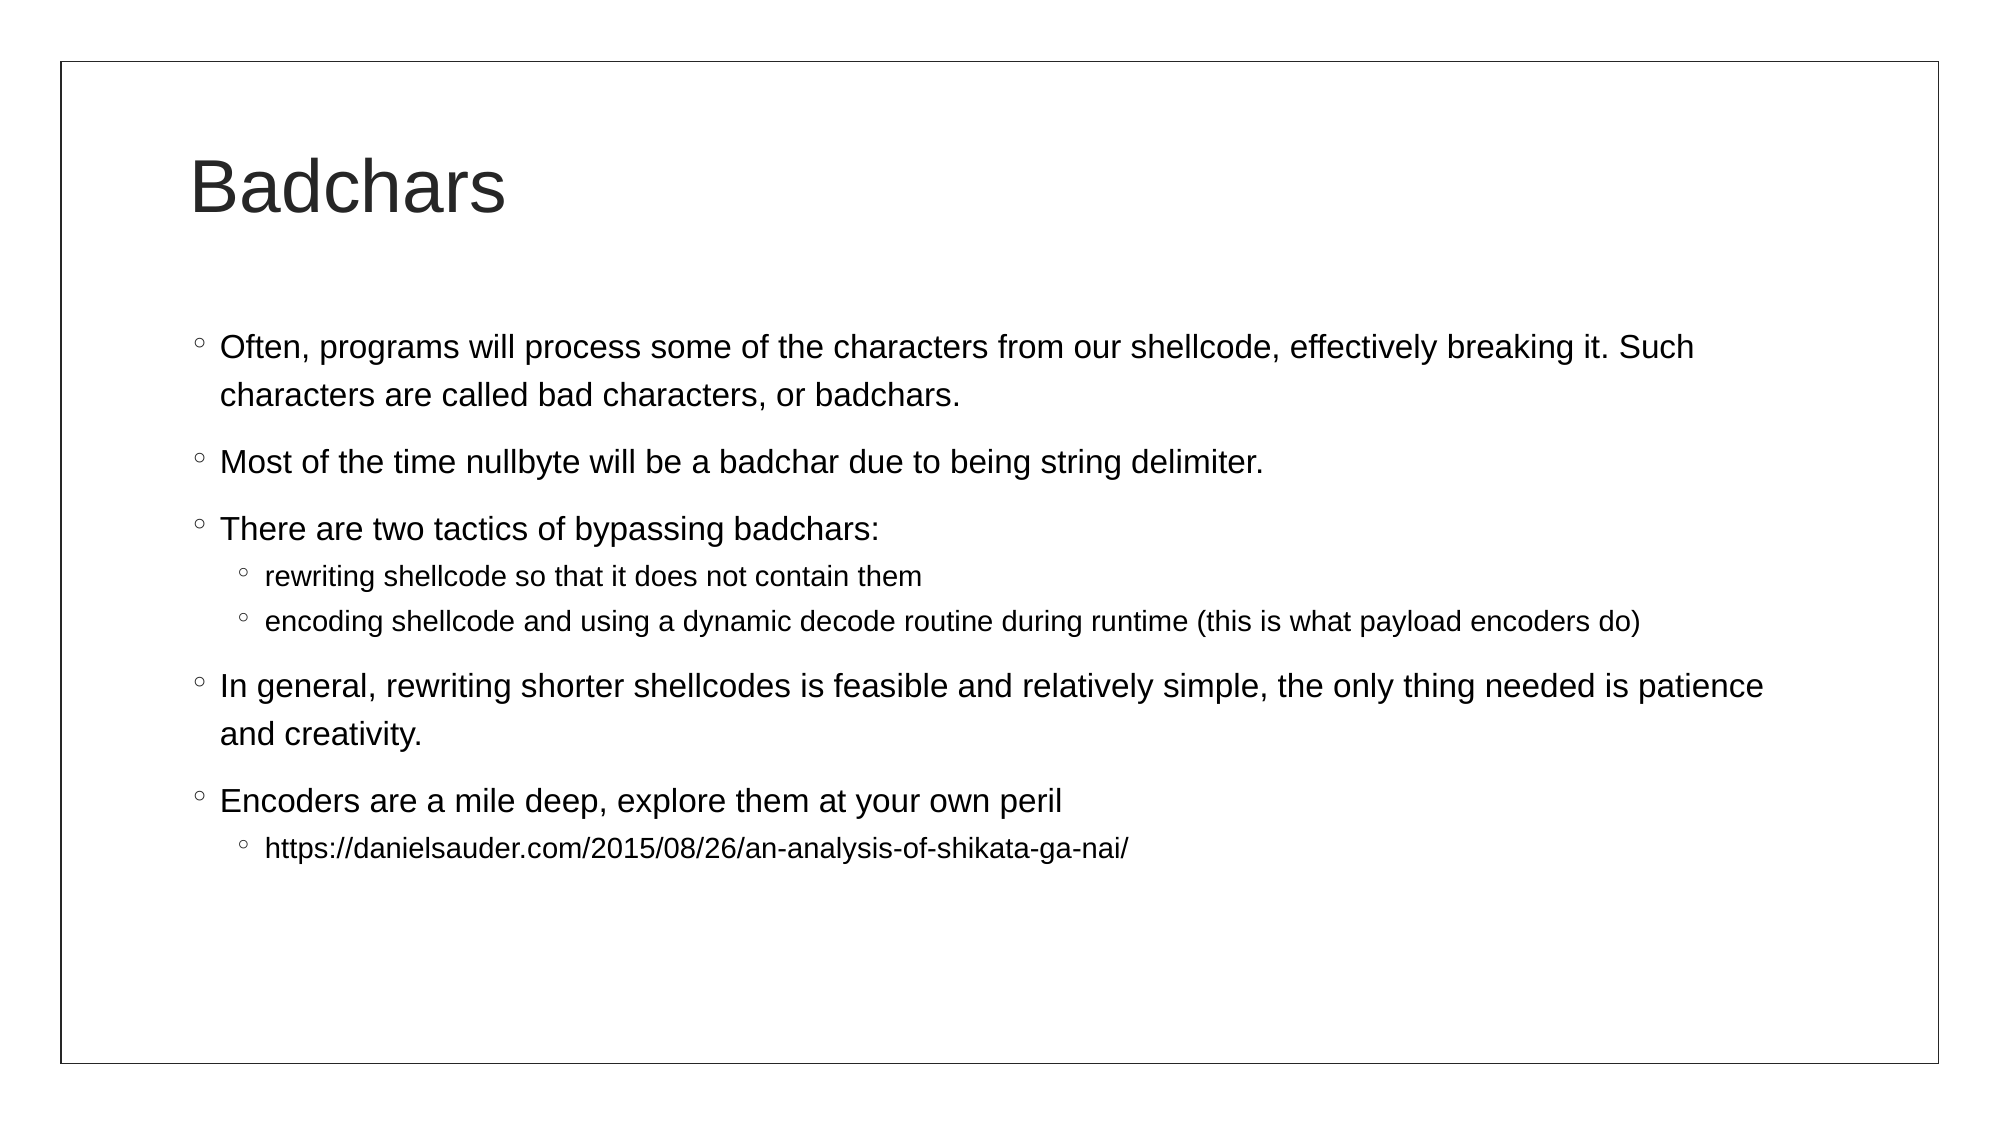

# Badchars
Often, programs will process some of the characters from our shellcode, effectively breaking it. Such characters are called bad characters, or badchars.
Most of the time nullbyte will be a badchar due to being string delimiter.
There are two tactics of bypassing badchars:
rewriting shellcode so that it does not contain them
encoding shellcode and using a dynamic decode routine during runtime (this is what payload encoders do)
In general, rewriting shorter shellcodes is feasible and relatively simple, the only thing needed is patience and creativity.
Encoders are a mile deep, explore them at your own peril
https://danielsauder.com/2015/08/26/an-analysis-of-shikata-ga-nai/